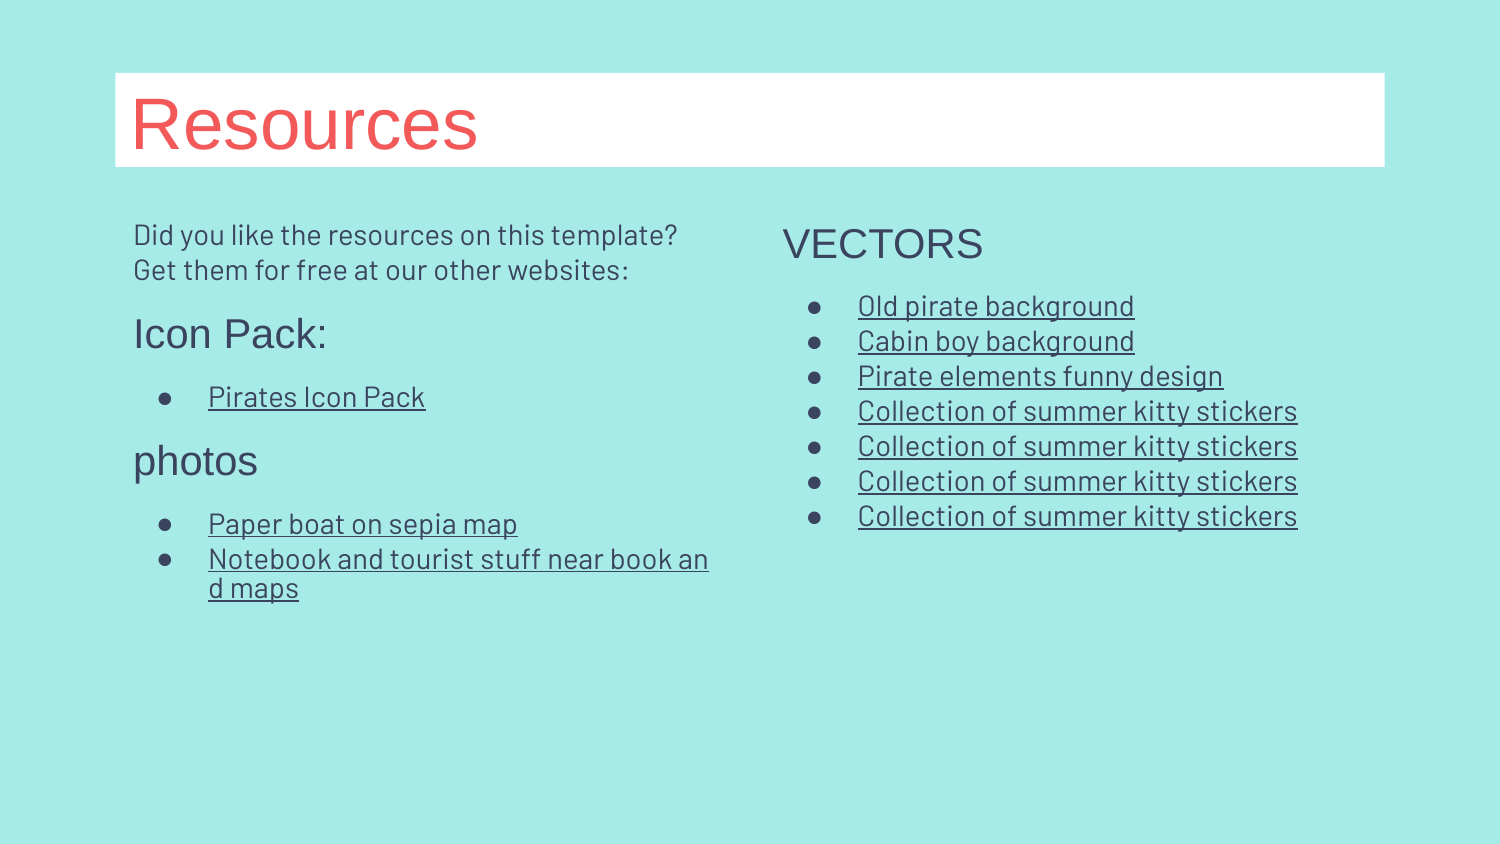

# Resources
Did you like the resources on this template? Get them for free at our other websites:
Icon Pack:
Pirates Icon Pack
photos
Paper boat on sepia map
Notebook and tourist stuff near book and maps
VECTORS
Old pirate background
Cabin boy background
Pirate elements funny design
Collection of summer kitty stickers
Collection of summer kitty stickers
Collection of summer kitty stickers
Collection of summer kitty stickers